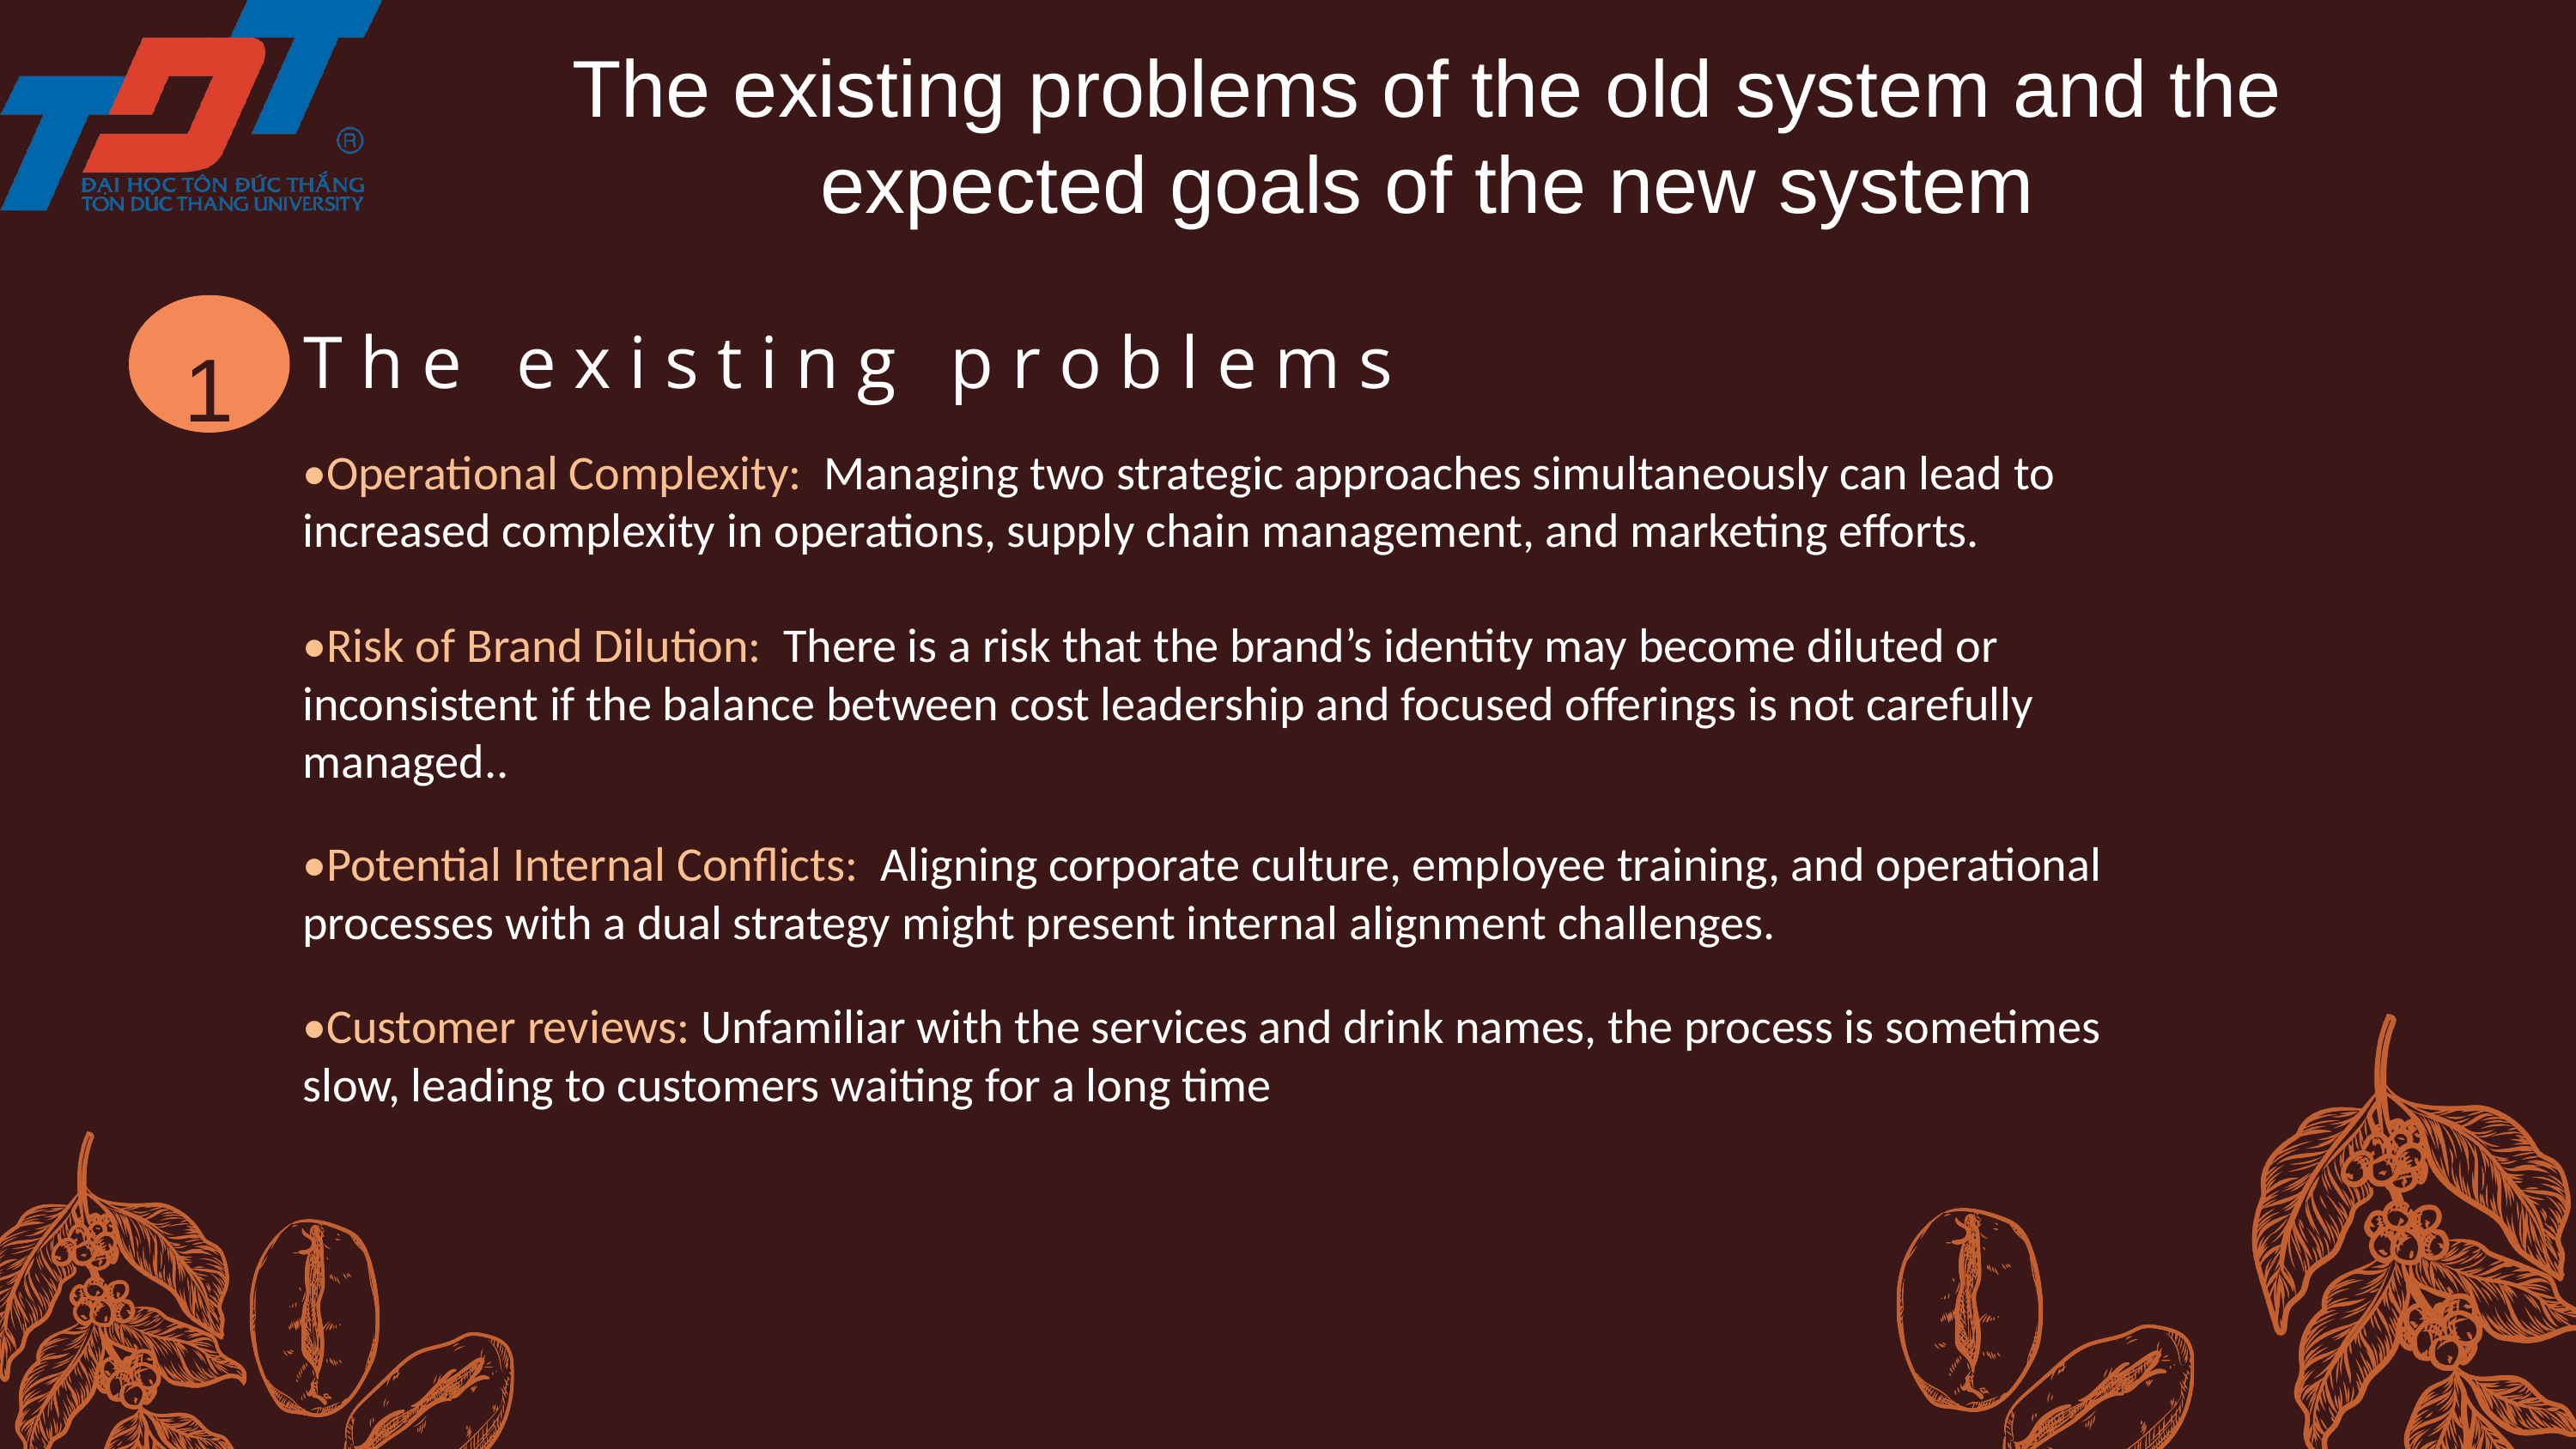

The existing problems of the old system and the expected goals of the new system
1

The existing problems
•Operational Complexity:  Managing two strategic approaches simultaneously can lead to increased complexity in operations, supply chain management, and marketing efforts.
•Risk of Brand Dilution:  There is a risk that the brand’s identity may become diluted or inconsistent if the balance between cost leadership and focused offerings is not carefully managed..
2
•Potential Internal Conflicts:  Aligning corporate culture, employee training, and operational processes with a dual strategy might present internal alignment challenges.
•Customer reviews: Unfamiliar with the services and drink names, the process is sometimes slow, leading to customers waiting for a long time